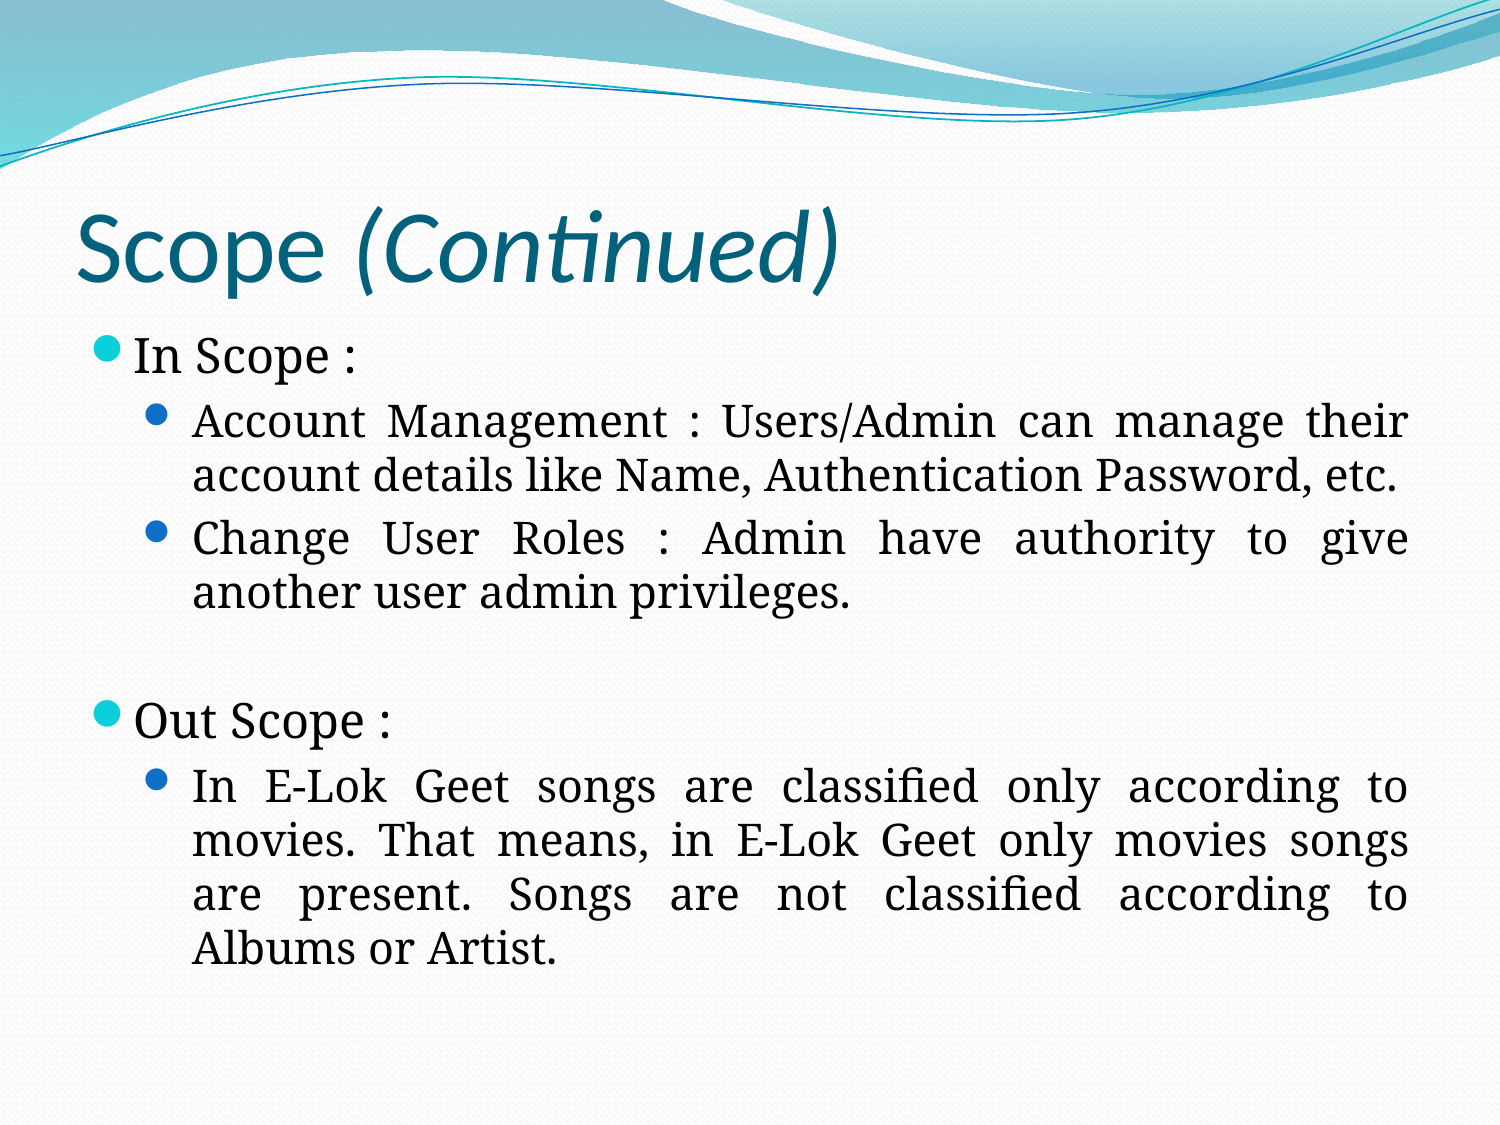

# Scope (Continued)
In Scope :
Account Management : Users/Admin can manage their account details like Name, Authentication Password, etc.
Change User Roles : Admin have authority to give another user admin privileges.

Out Scope :
In E-Lok Geet songs are classified only according to movies. That means, in E-Lok Geet only movies songs are present. Songs are not classified according to Albums or Artist.